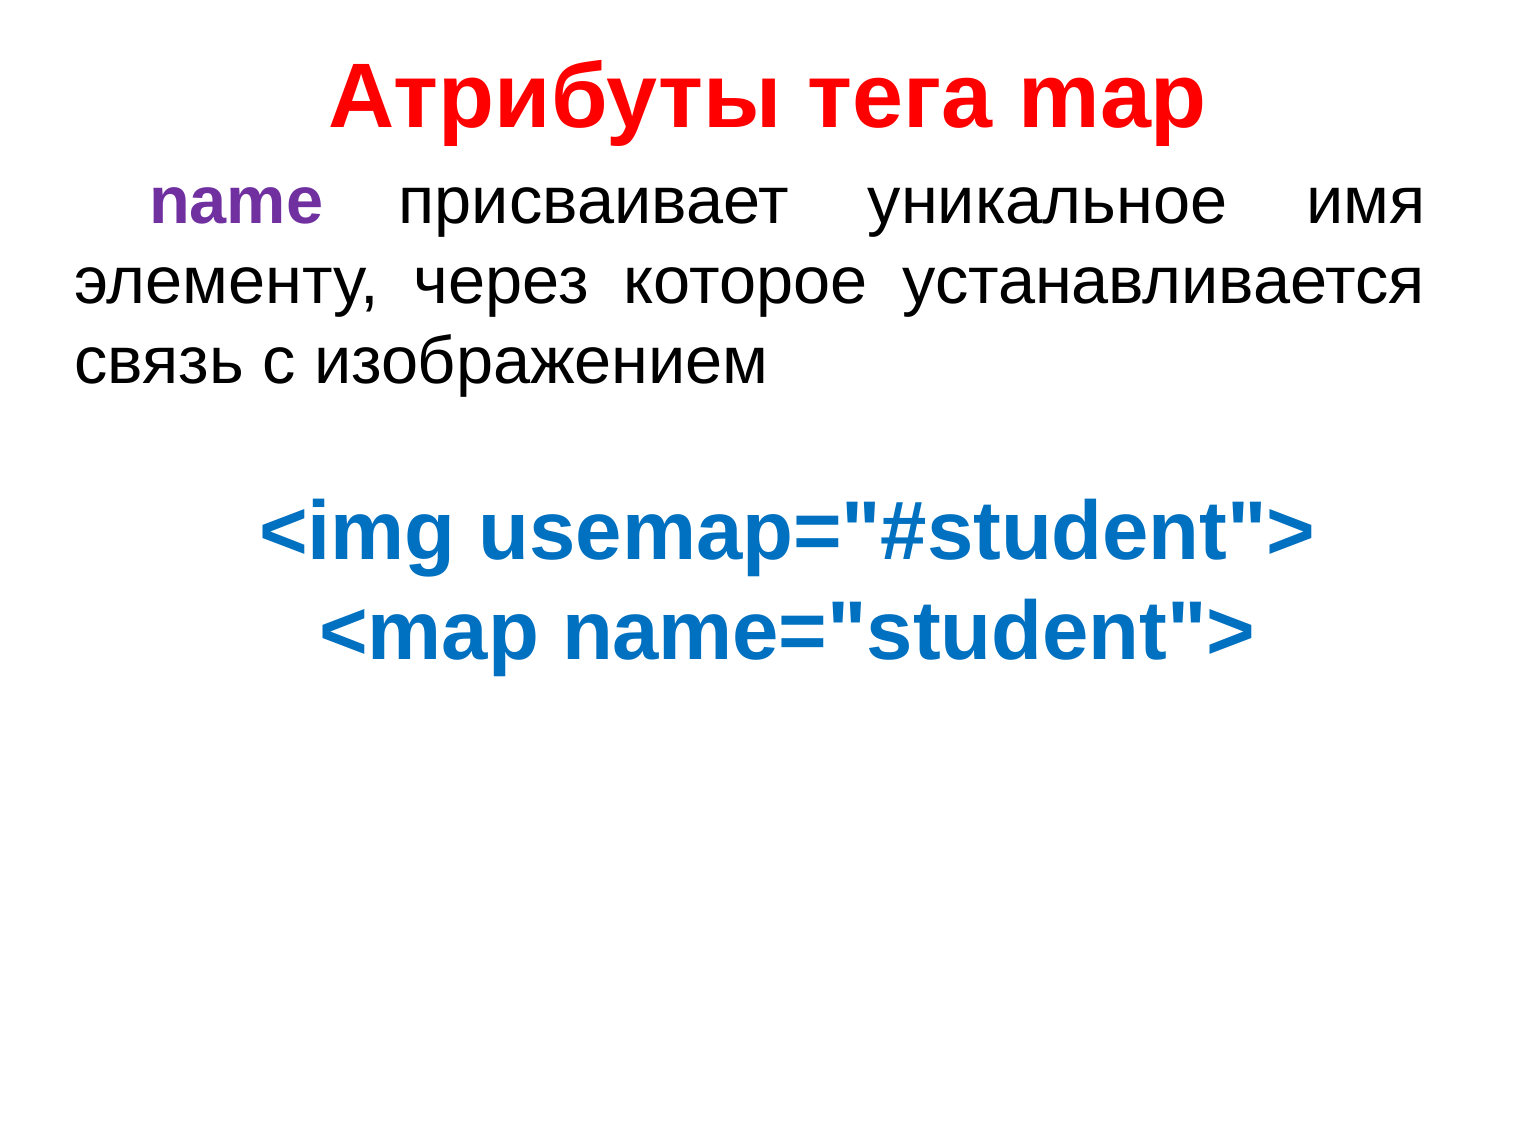

# Атрибуты тега map
name присваивает уникальное имя элементу, через которое устанавливается связь с изображением

<img usemap="#student">
<map name="student">